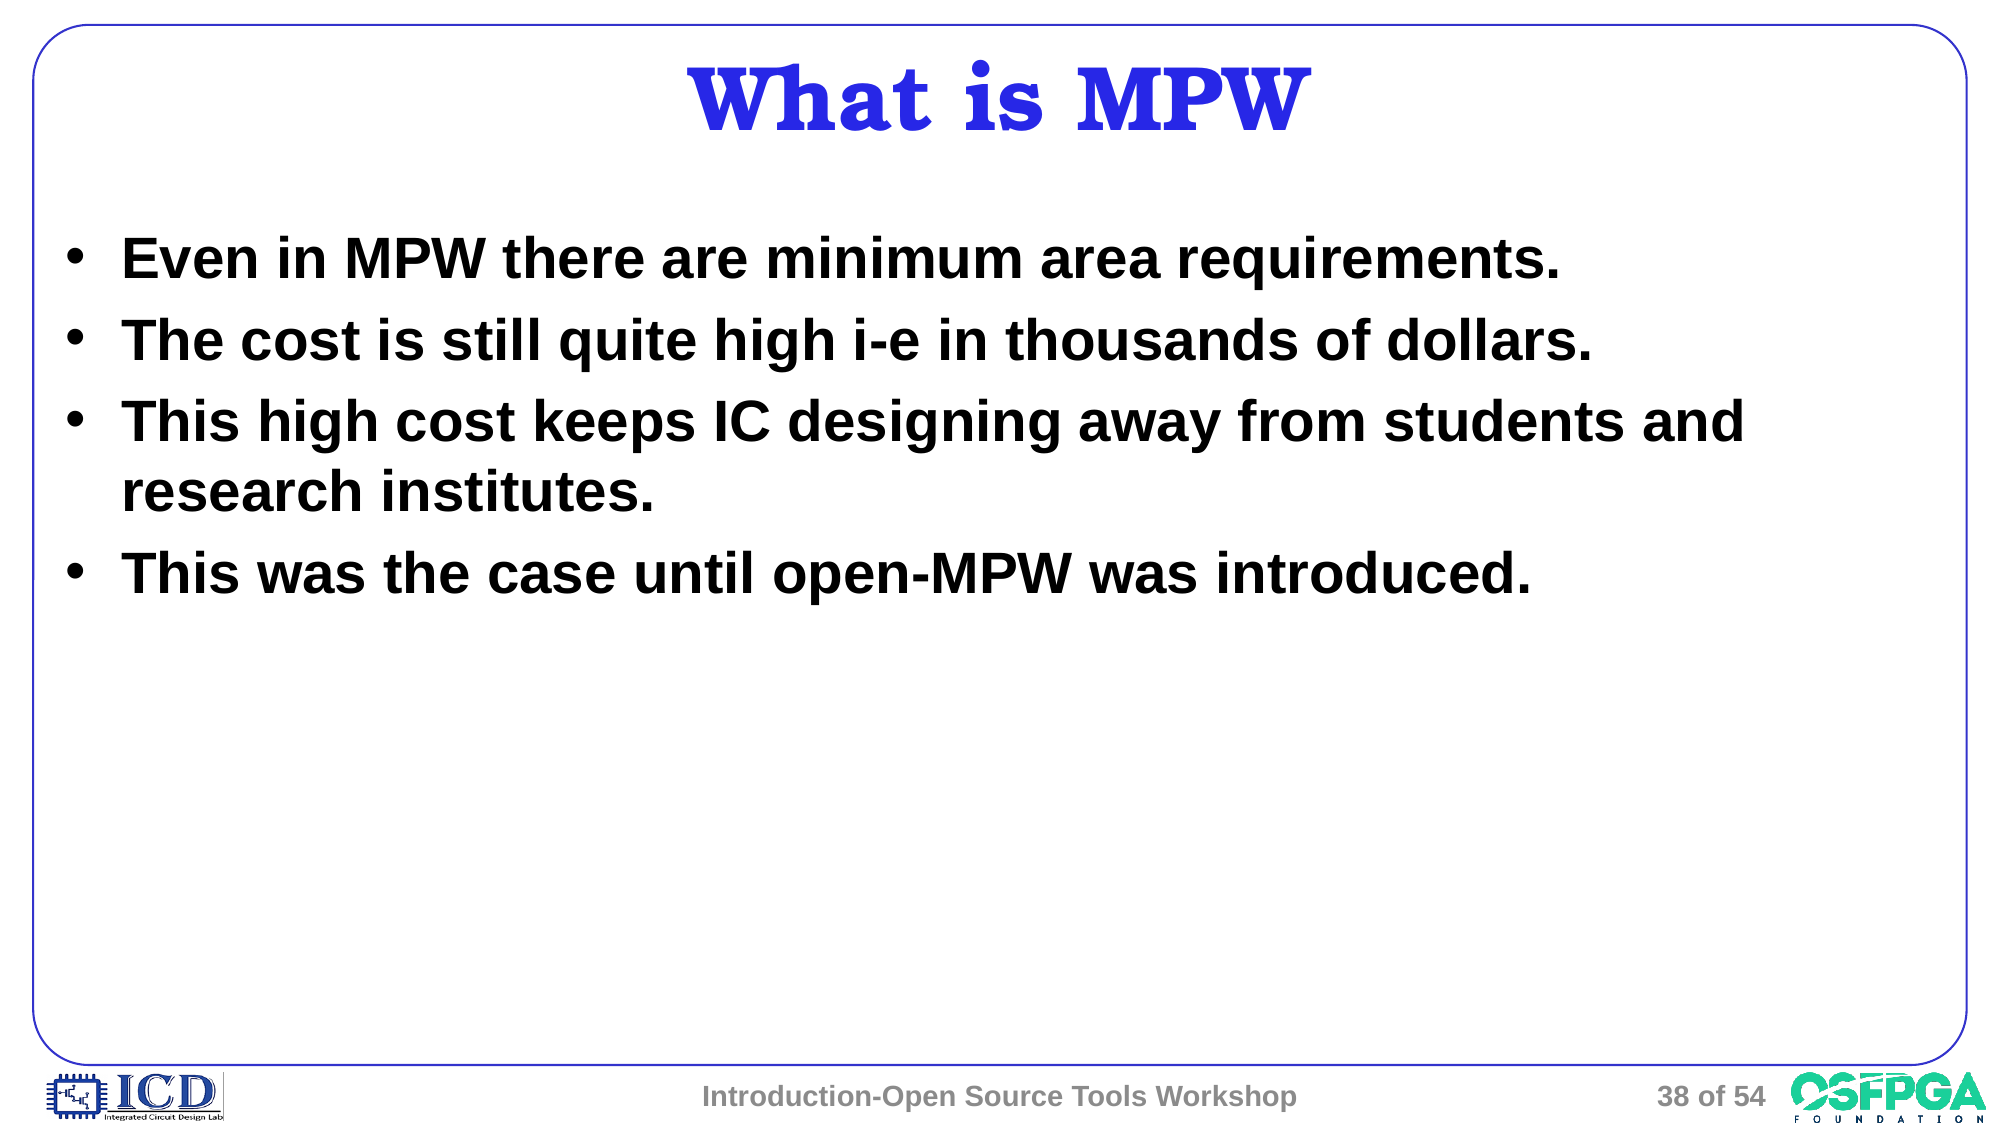

# What is MPW
Even in MPW there are minimum area requirements.
The cost is still quite high i-e in thousands of dollars.
This high cost keeps IC designing away from students and research institutes.
This was the case until open-MPW was introduced.
Introduction-Open Source Tools Workshop
38 of 54